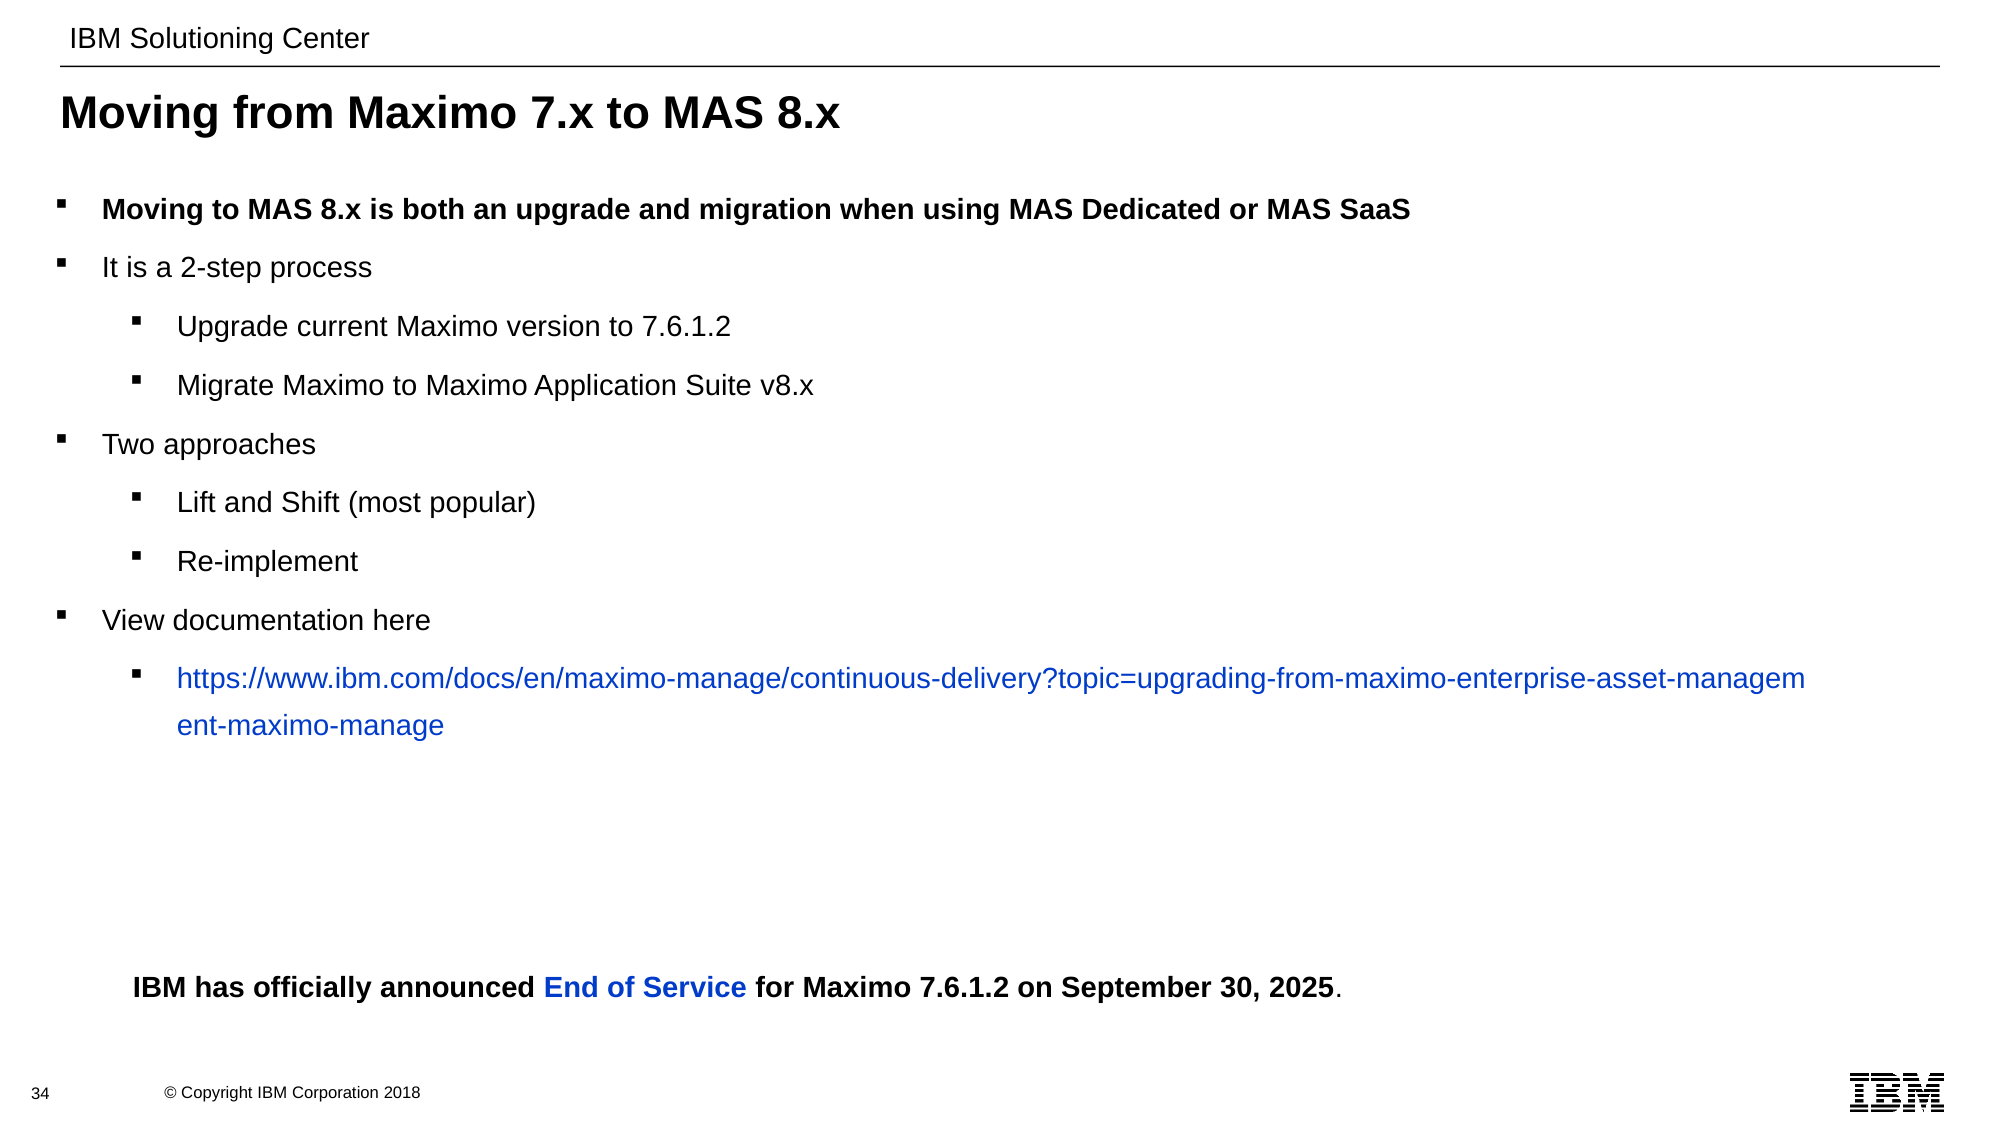

# Moving from Maximo 7.x to MAS 8.x
Moving to MAS 8.x is both an upgrade and migration when using MAS Dedicated or MAS SaaS
It is a 2-step process
Upgrade current Maximo version to 7.6.1.2
Migrate Maximo to Maximo Application Suite v8.x
Two approaches
Lift and Shift (most popular)
Re-implement
View documentation here
https://www.ibm.com/docs/en/maximo-manage/continuous-delivery?topic=upgrading-from-maximo-enterprise-asset-management-maximo-manage

IBM has officially announced End of Service for Maximo 7.6.1.2 on September 30, 2025.
34